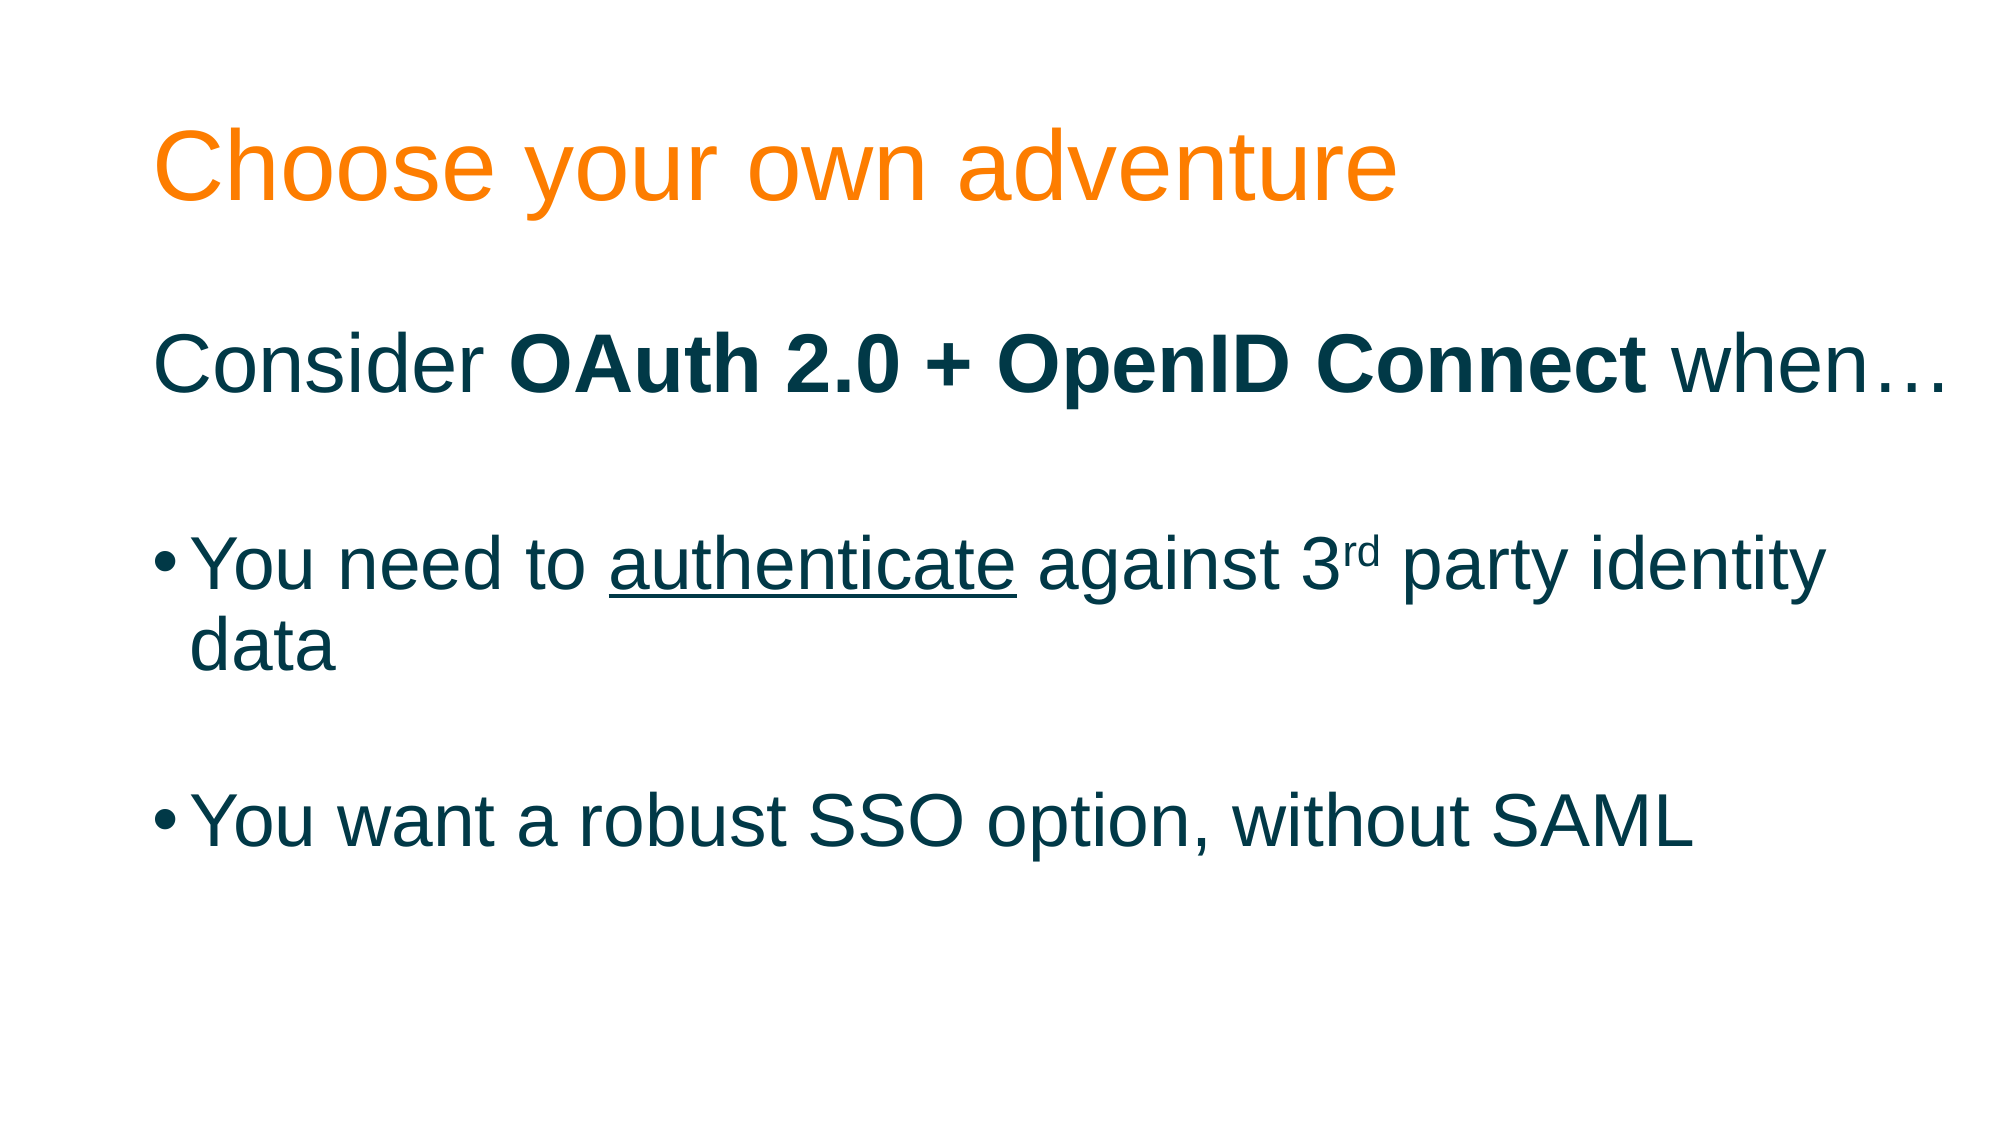

# Choose your own adventure
Consider OAuth 2.0 + OpenID Connect when…

You need to authenticate against 3rd party identity data

You want a robust SSO option, without SAML